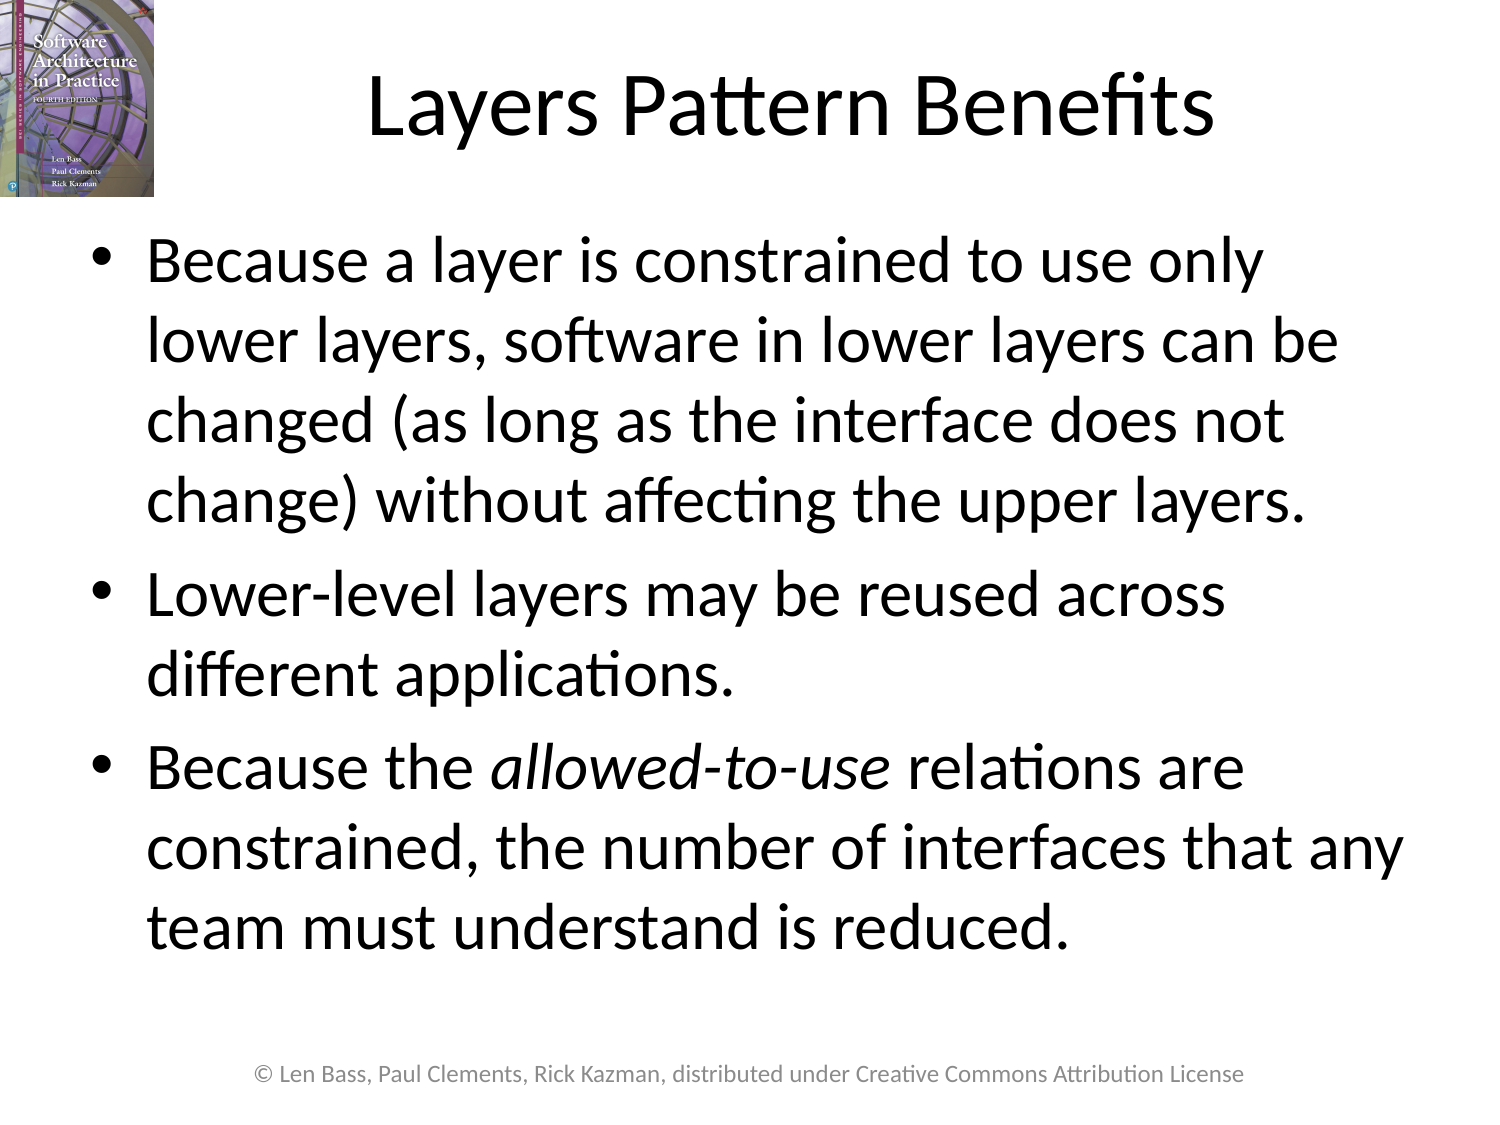

# Layers Pattern Benefits
Because a layer is constrained to use only lower layers, software in lower layers can be changed (as long as the interface does not change) without affecting the upper layers.
Lower-level layers may be reused across different applications.
Because the allowed-to-use relations are constrained, the number of interfaces that any team must understand is reduced.

© Len Bass, Paul Clements, Rick Kazman, distributed under Creative Commons Attribution License